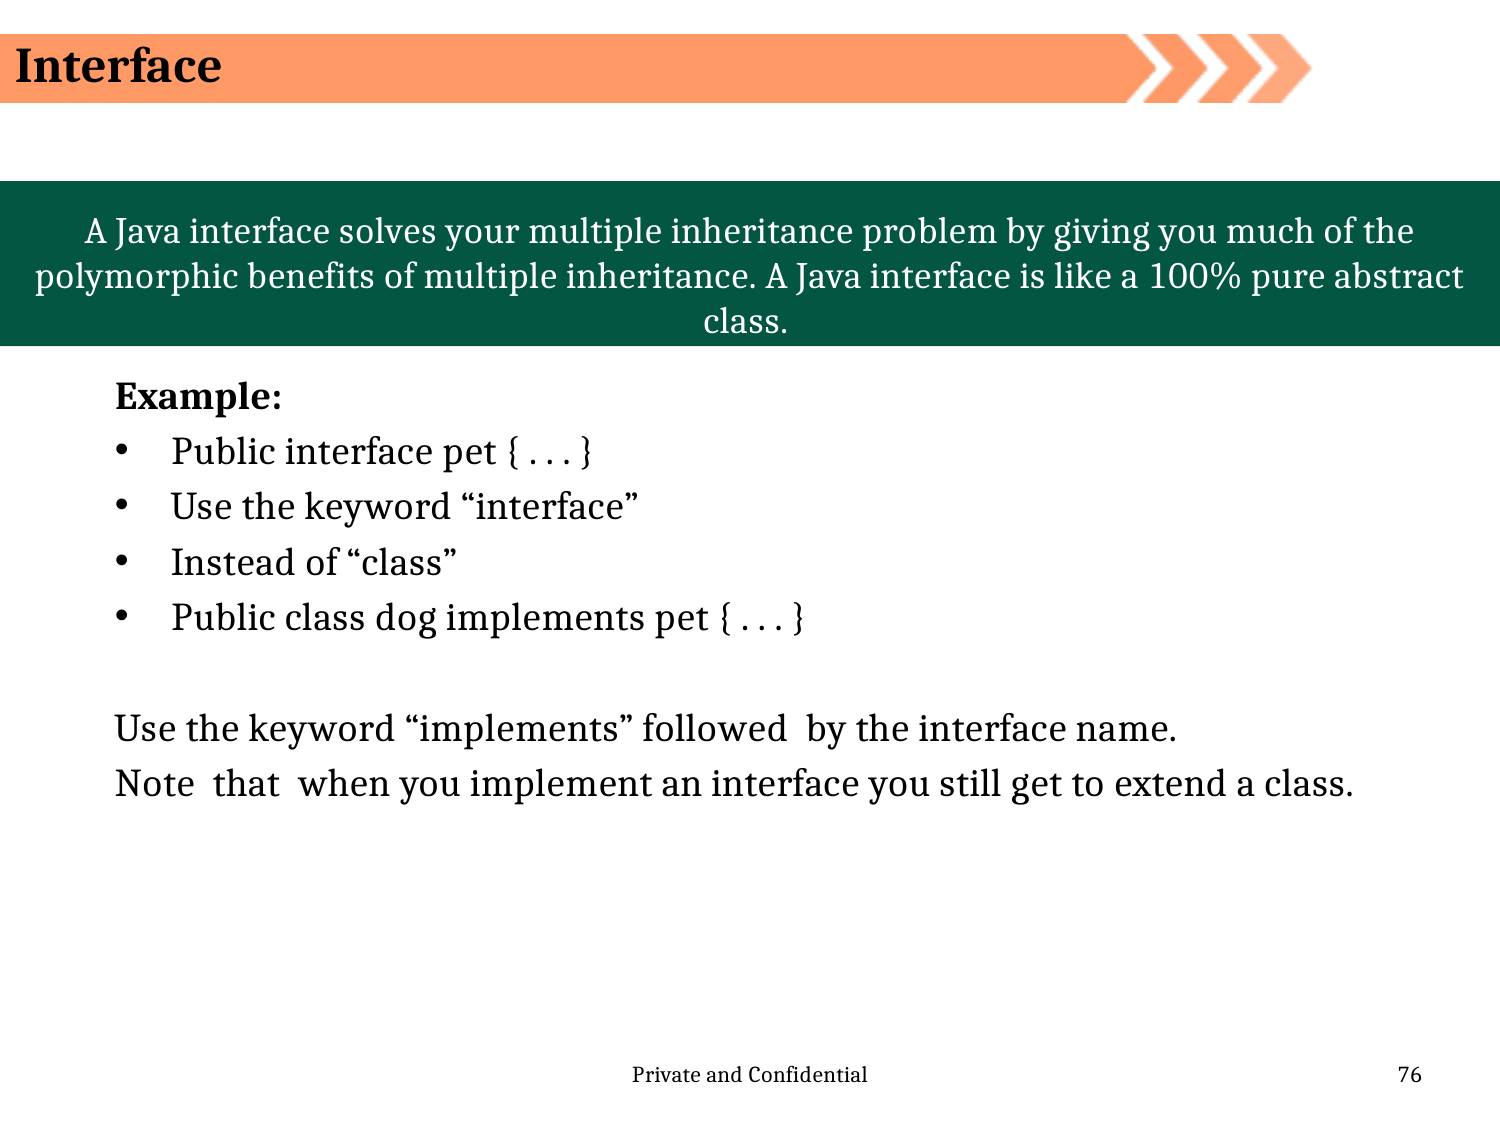

Interface

A Java interface solves your multiple inheritance problem by giving you much of the polymorphic benefits of multiple inheritance. A Java interface is like a 100% pure abstract class.

Example:
Public interface pet { . . . }
Use the keyword “interface”
Instead of “class”
Public class dog implements pet { . . . }

Use the keyword “implements” followed  by the interface name.
Note  that  when you implement an interface you still get to extend a class.